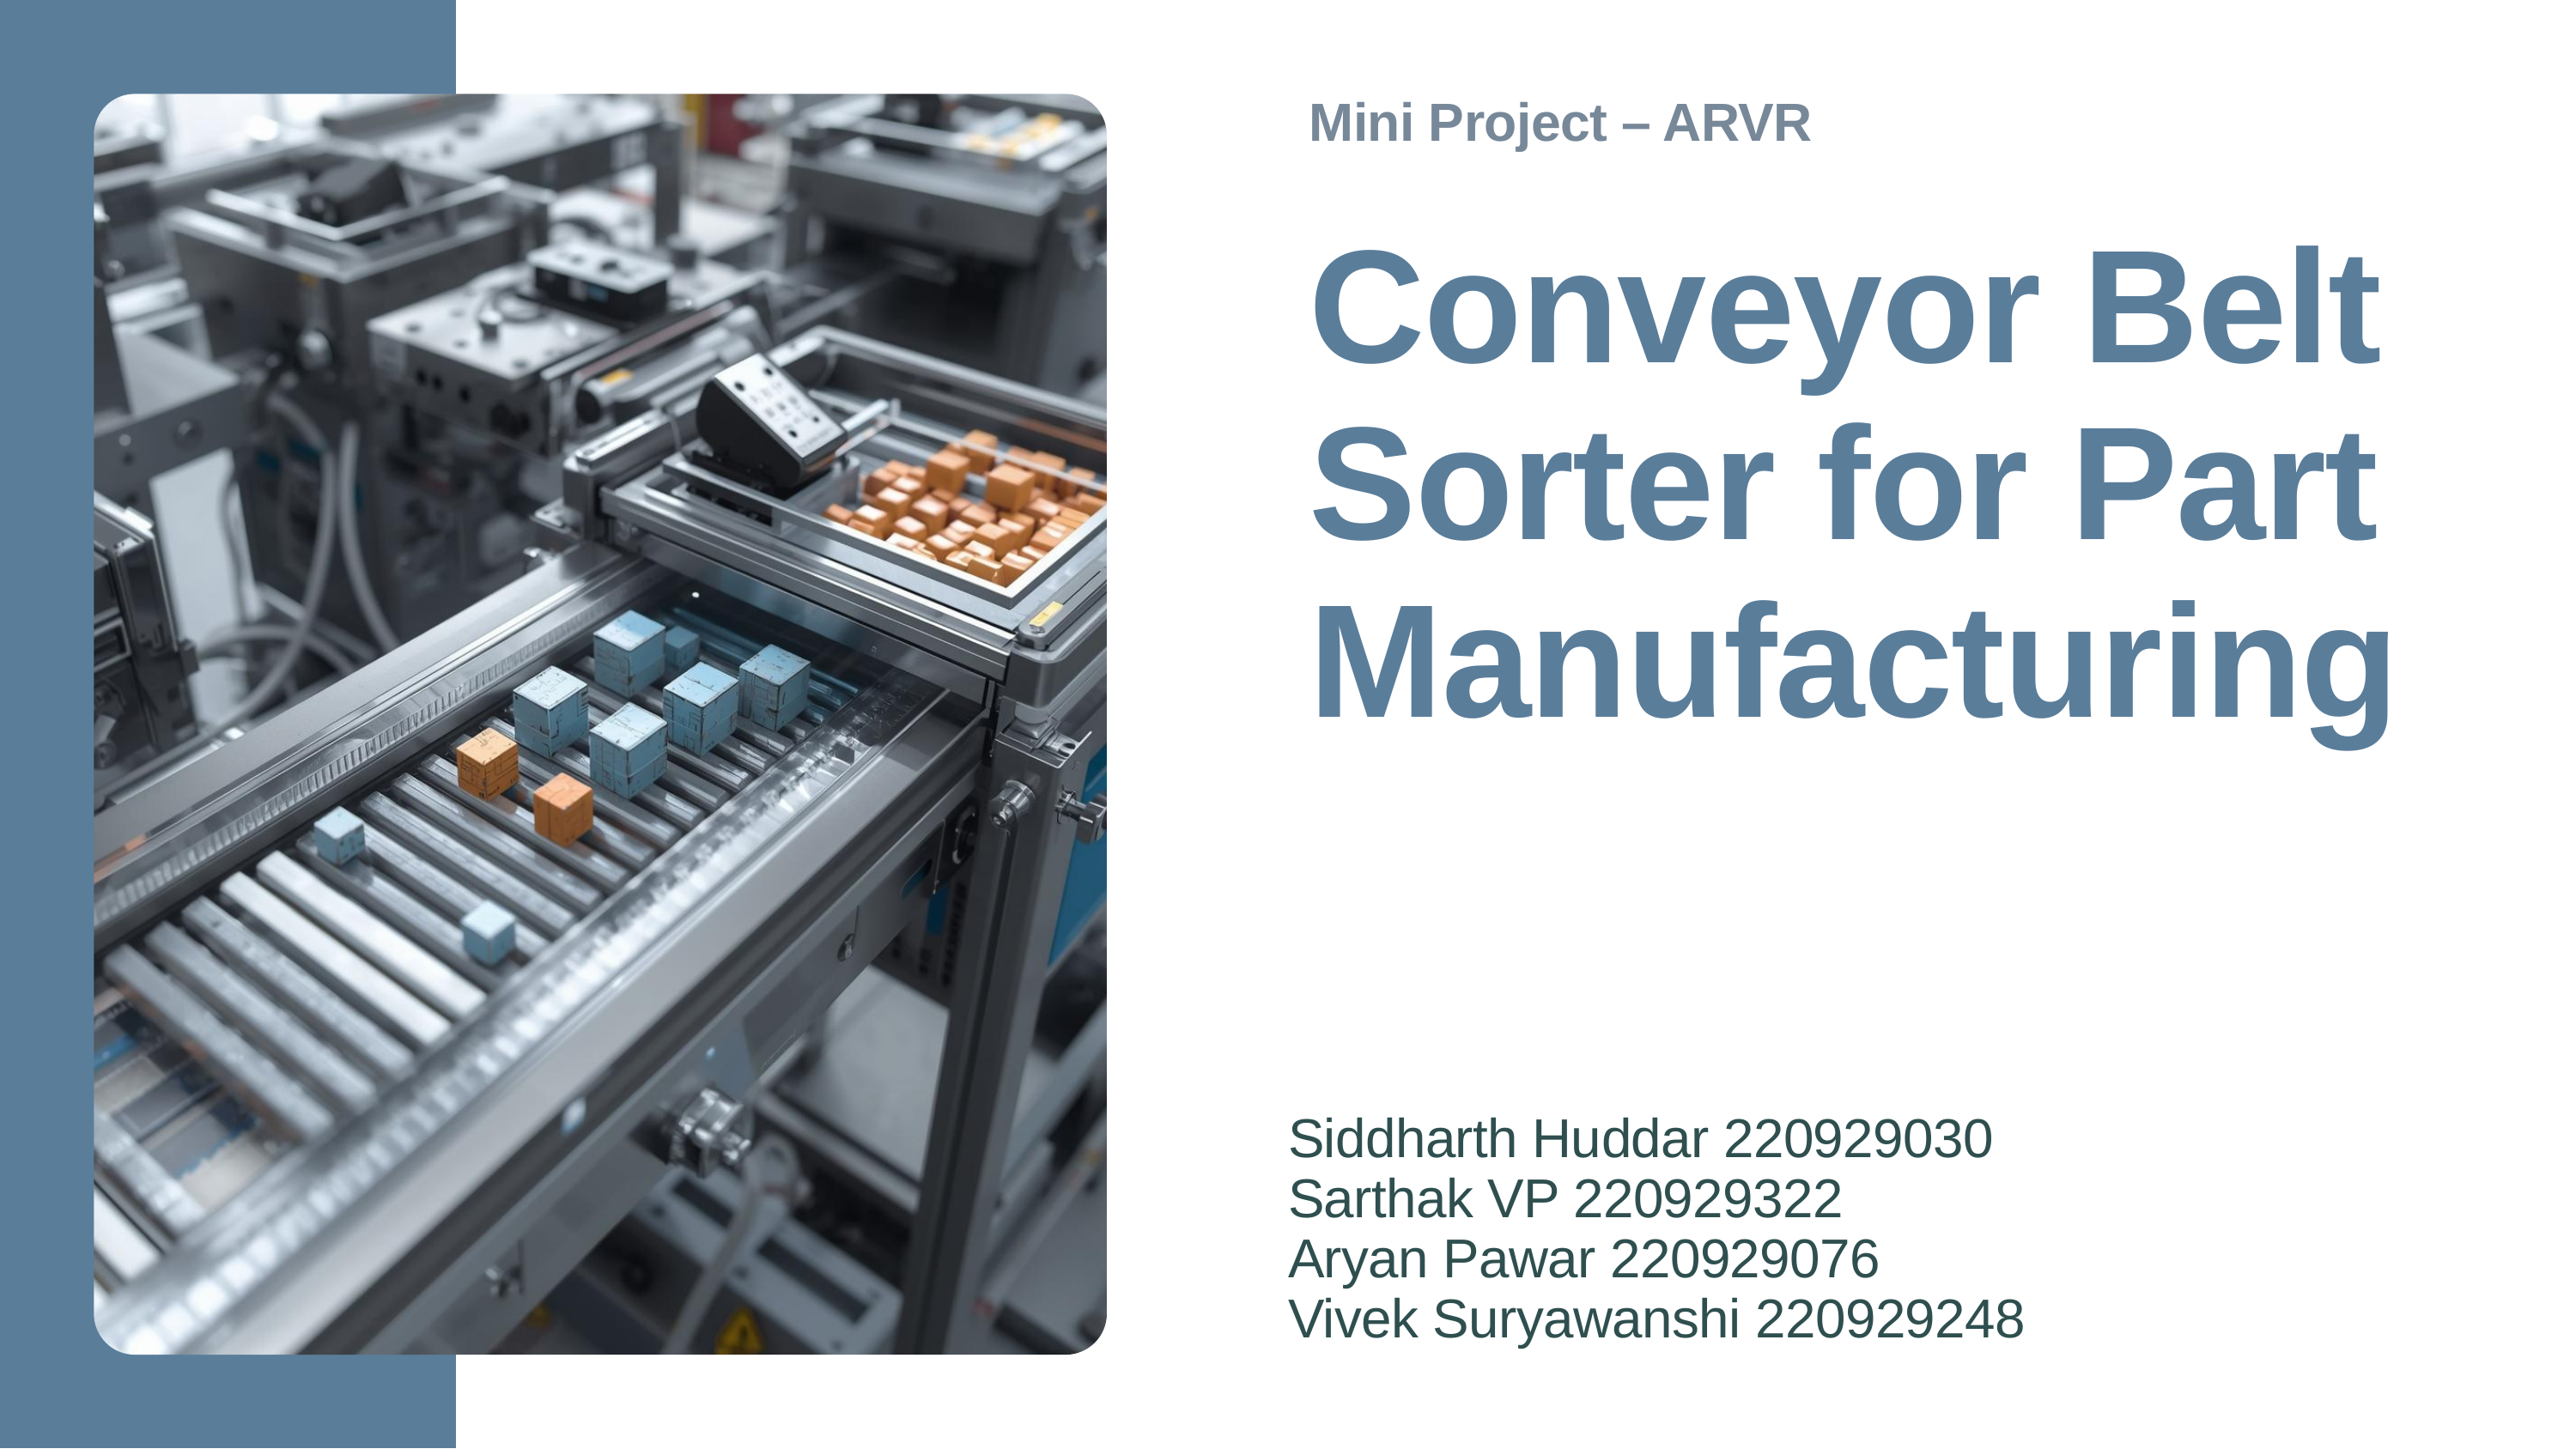

Mini Project – ARVR
Conveyor Belt Sorter for Part Manufacturing
Siddharth Huddar 220929030
Sarthak VP 220929322
Aryan Pawar 220929076
Vivek Suryawanshi 220929248